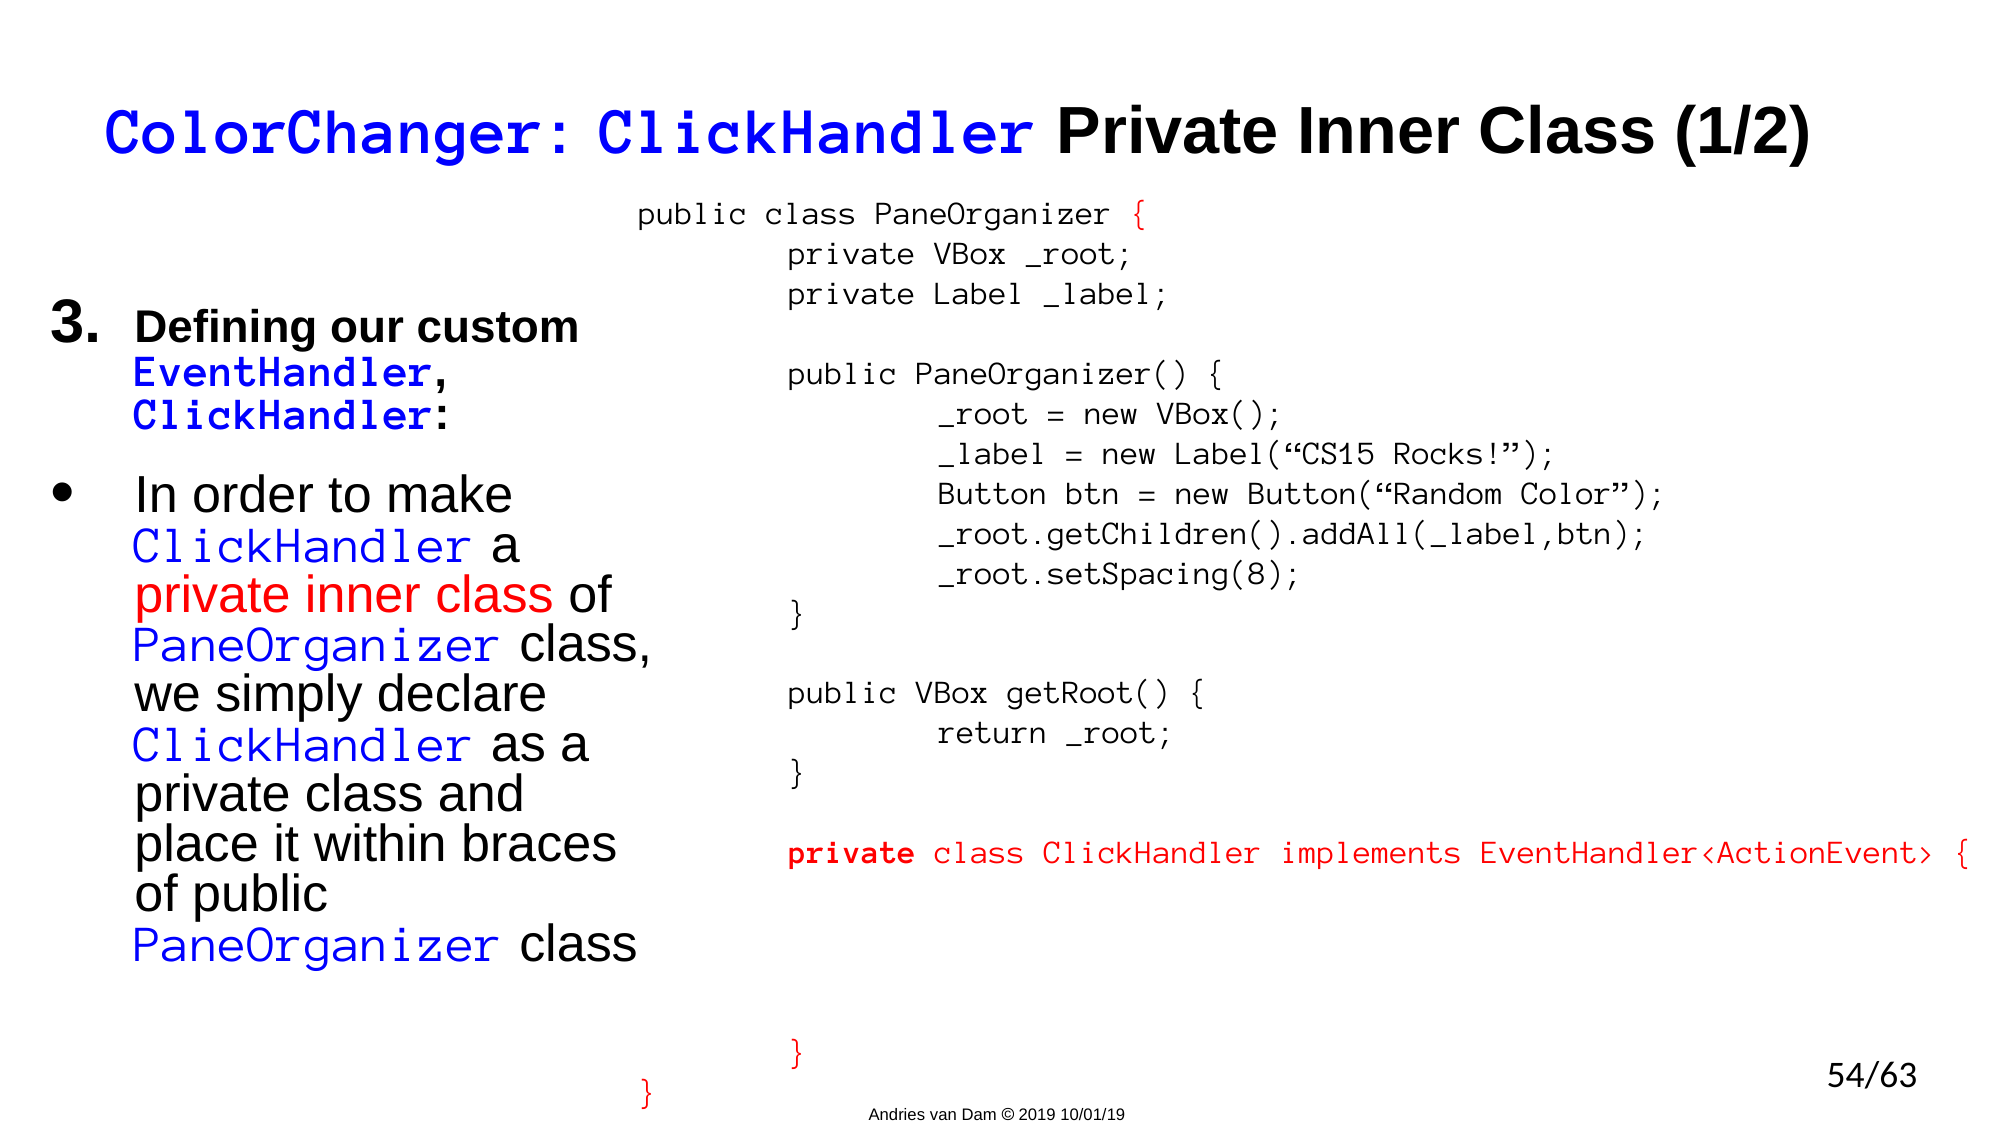

# ColorChanger: ClickHandler Private Inner Class (1/2)
public class PaneOrganizer {
	private VBox _root;
	private Label _label;

	public PaneOrganizer() {
		_root = new VBox();
		_label = new Label(“CS15 Rocks!”);
		Button btn = new Button(“Random Color”);
		_root.getChildren().addAll(_label,btn);
		_root.setSpacing(8);
	}

	public VBox getRoot() {
		return _root;
	}

	private class ClickHandler implements EventHandler<ActionEvent> {

	}
}
Defining our custom EventHandler, ClickHandler:
In order to make ClickHandler a private inner class of PaneOrganizer class, we simply declare ClickHandler as a private class and place it within braces of public PaneOrganizer class